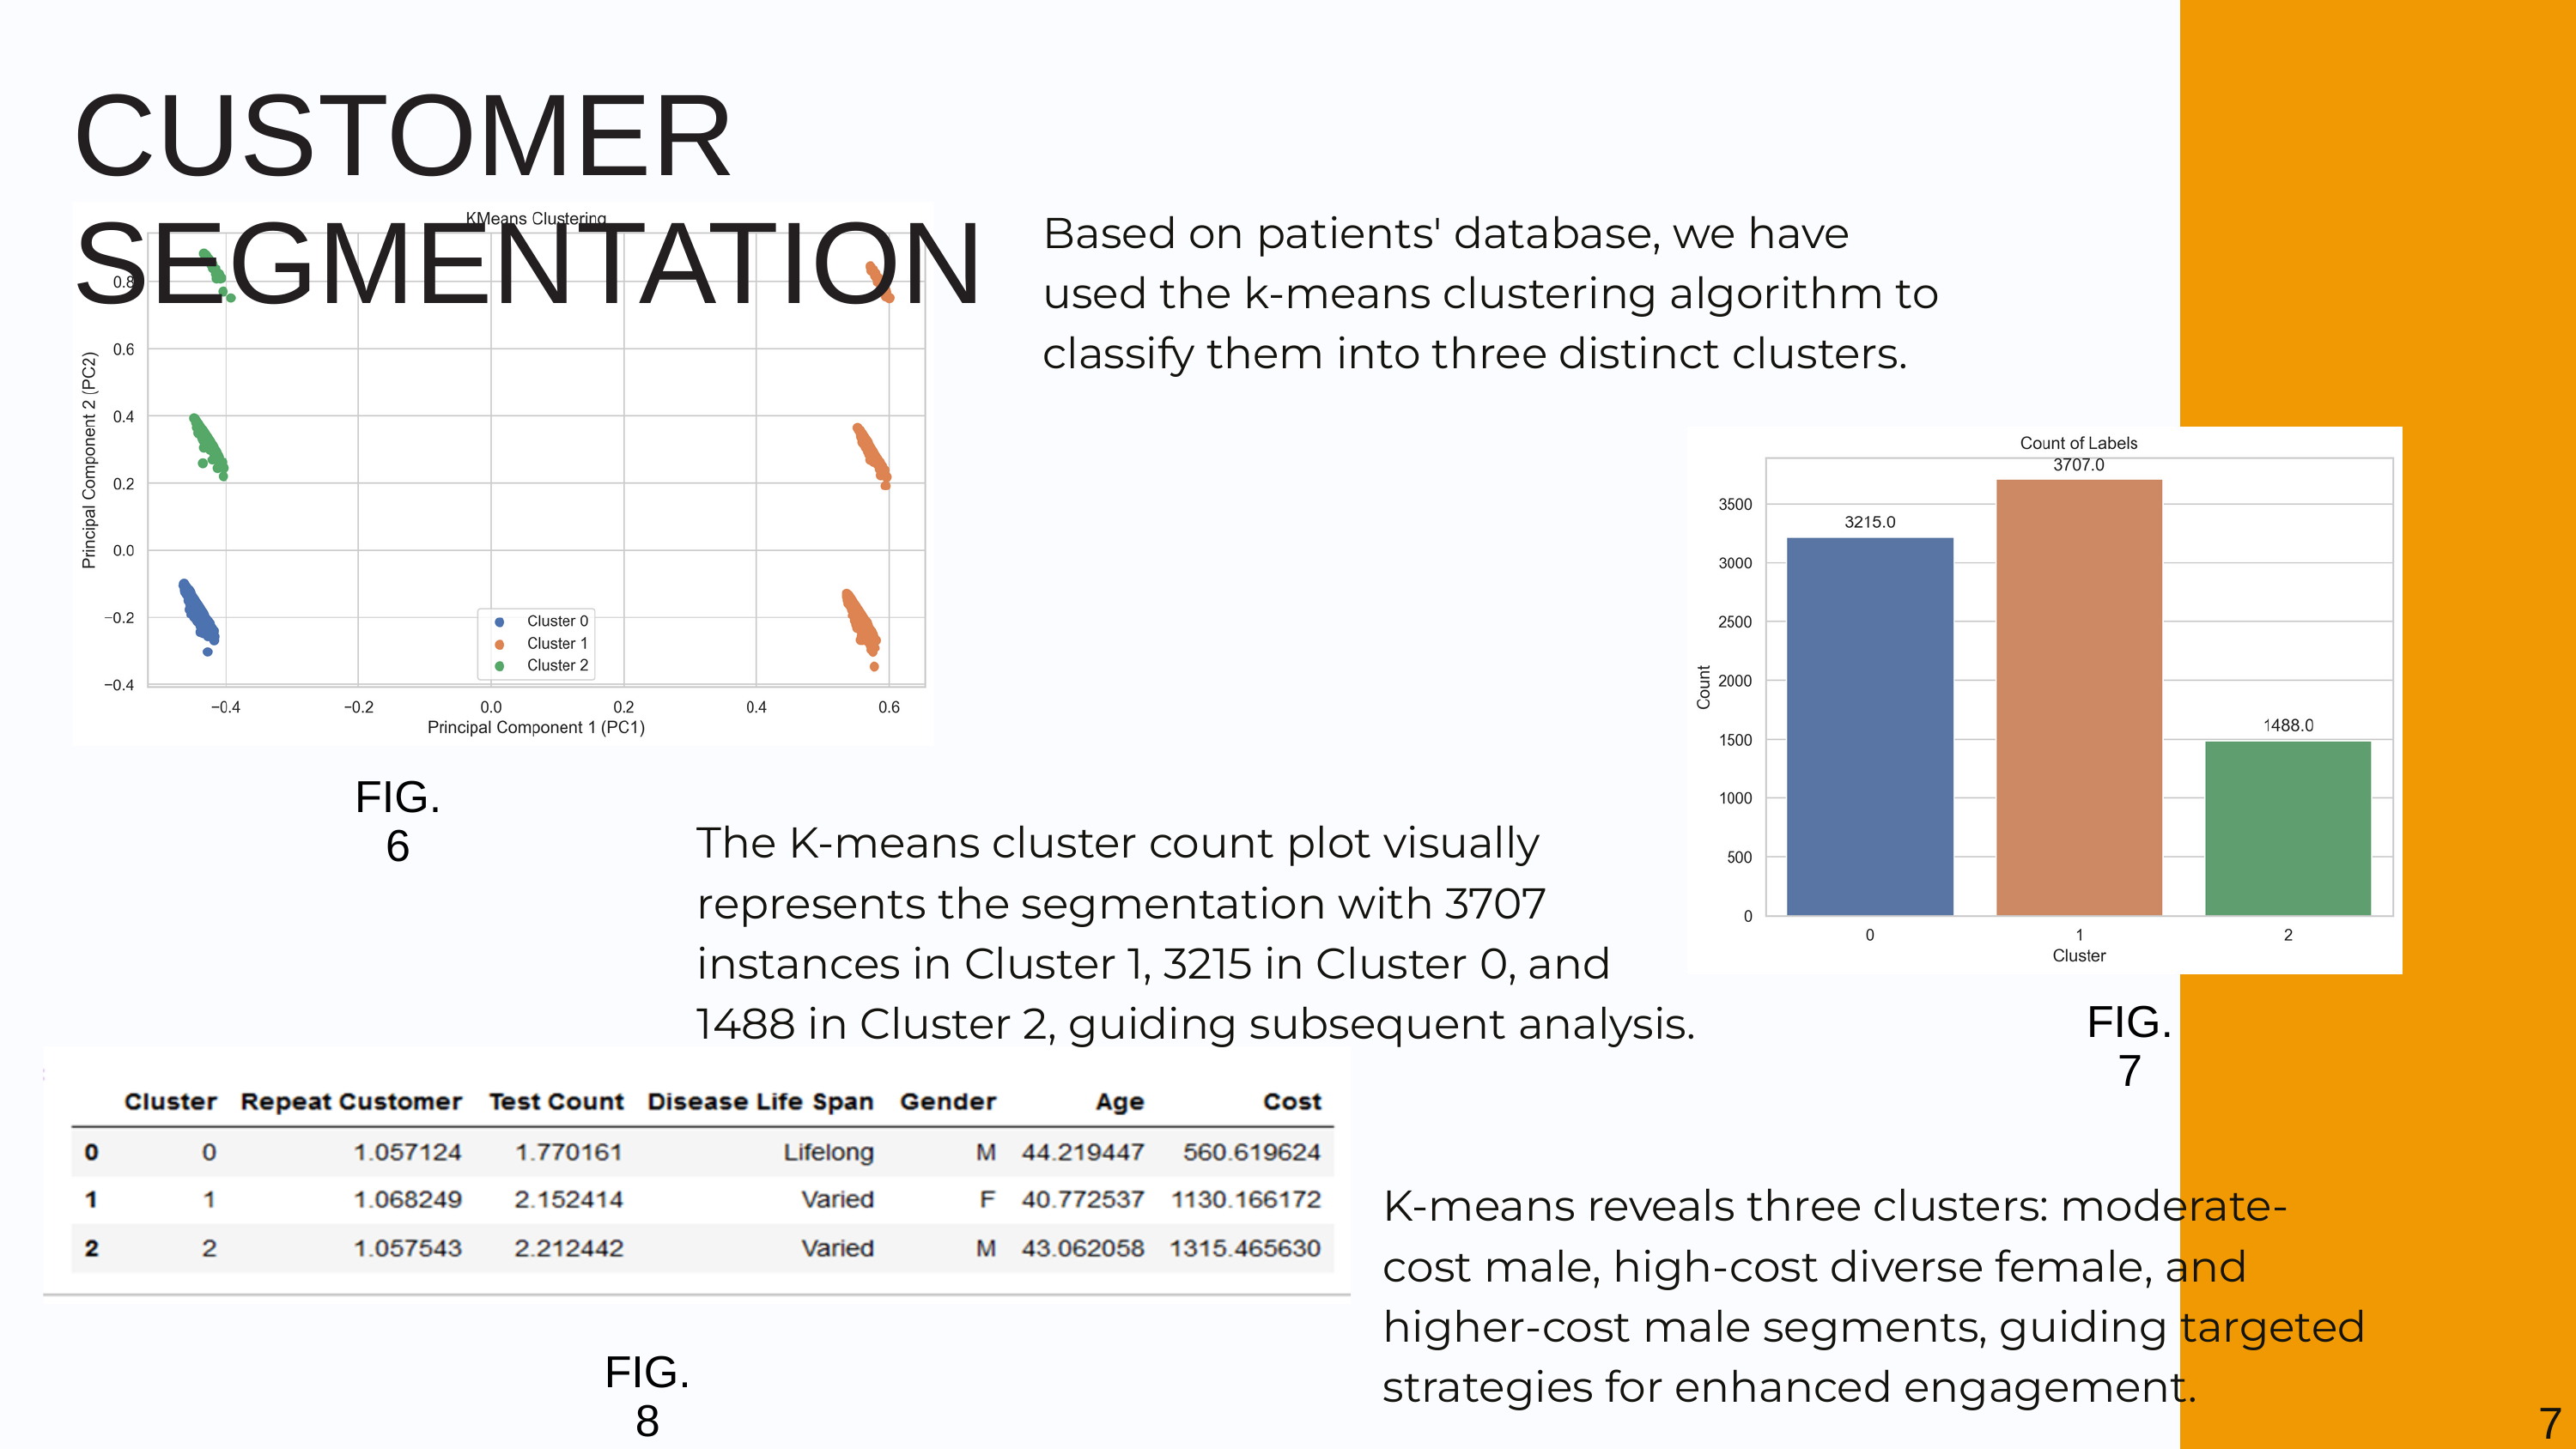

CUSTOMER SEGMENTATION
Based on patients' database, we have used the k-means clustering algorithm to classify them into three distinct clusters.

FIG. 6
The K-means cluster count plot visually represents the segmentation with 3707 instances in Cluster 1, 3215 in Cluster 0, and 1488 in Cluster 2, guiding subsequent analysis.

FIG. 7

K-means reveals three clusters: moderate-cost male, high-cost diverse female, and higher-cost male segments, guiding targeted strategies for enhanced engagement.

FIG. 8
7